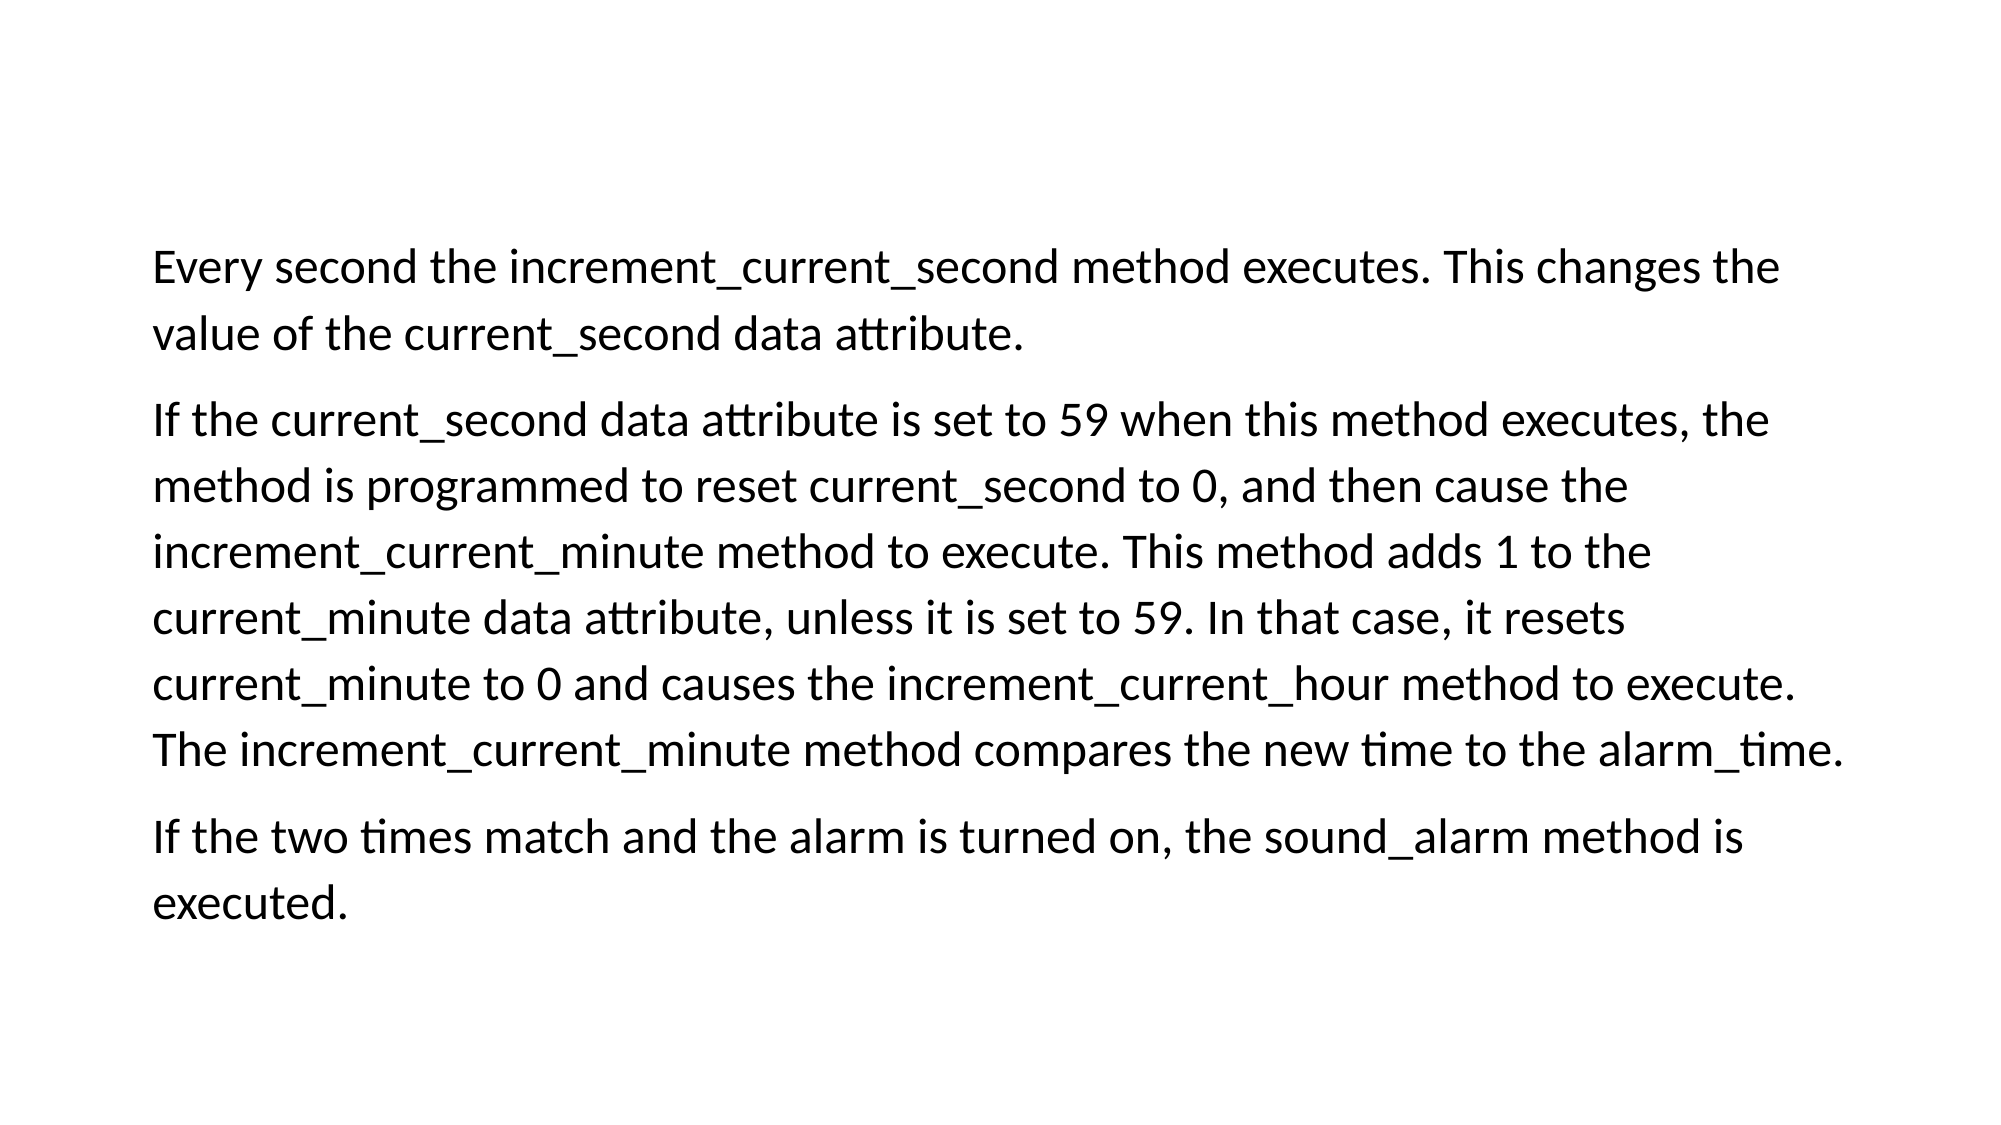

Every second the increment_current_second method executes. This changes the value of the current_second data attribute.
If the current_second data attribute is set to 59 when this method executes, the method is programmed to reset current_second to 0, and then cause the increment_current_minute method to execute. This method adds 1 to the current_minute data attribute, unless it is set to 59. In that case, it resets current_minute to 0 and causes the increment_current_hour method to execute. The increment_current_minute method compares the new time to the alarm_time.
If the two times match and the alarm is turned on, the sound_alarm method is executed.